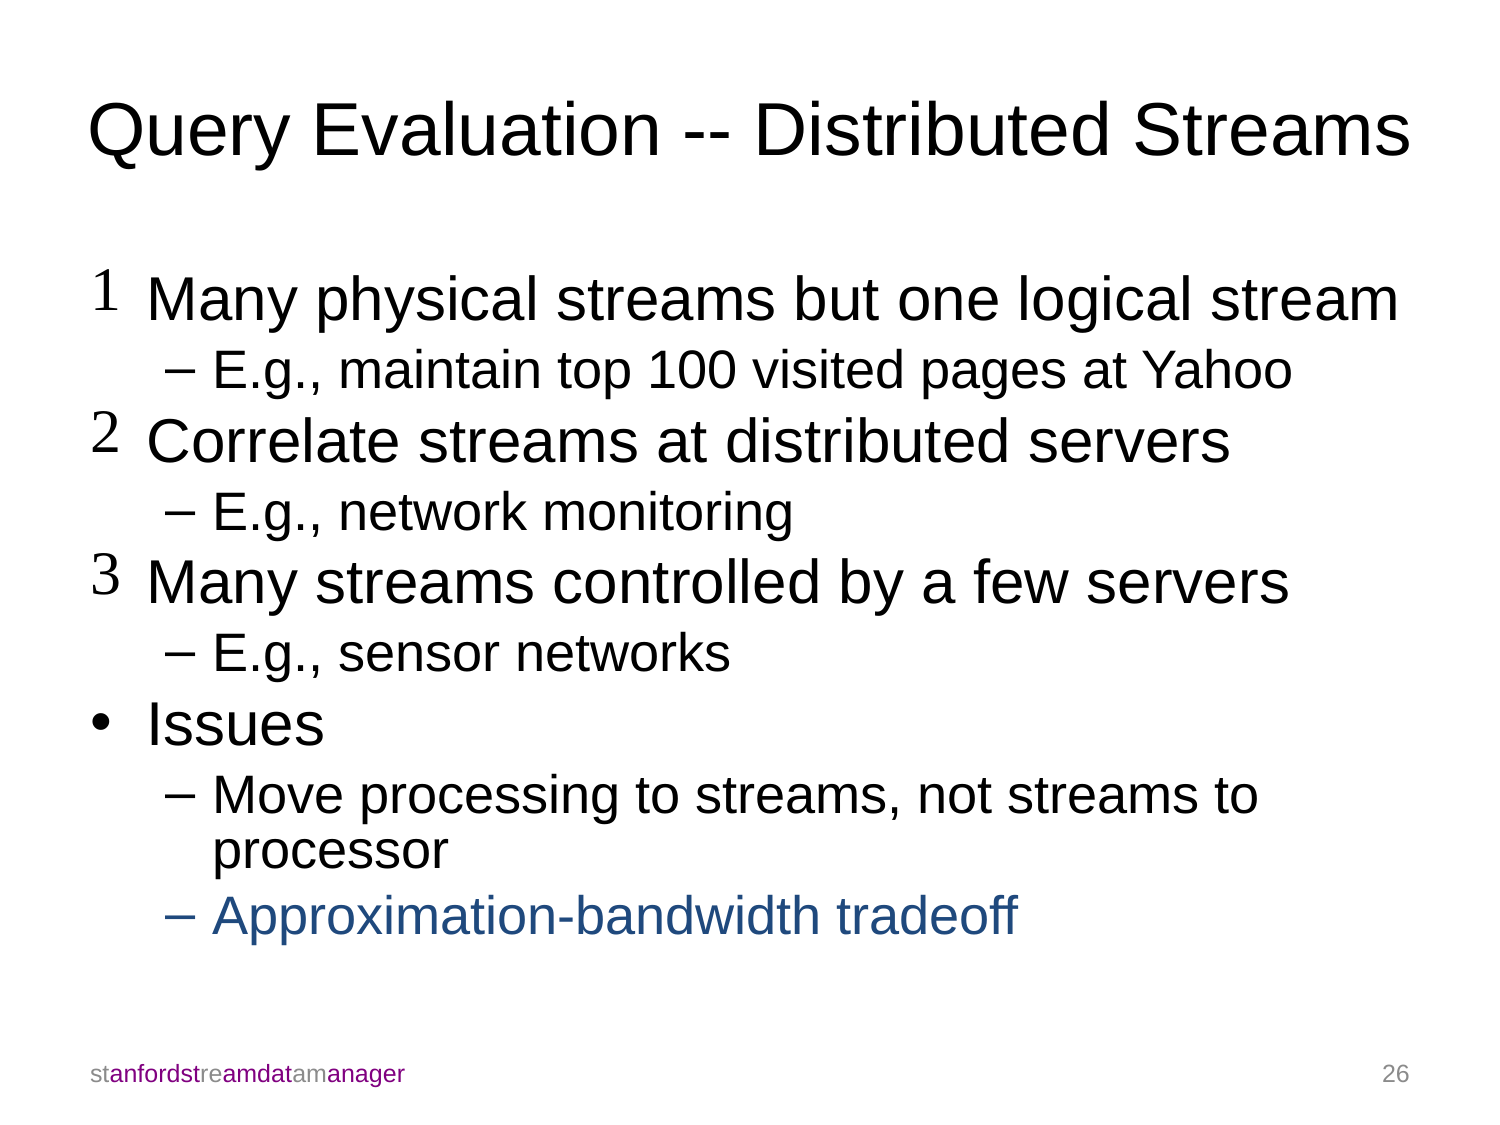

# Query Evaluation -- Distributed Streams
Many physical streams but one logical stream
E.g., maintain top 100 visited pages at Yahoo
Correlate streams at distributed servers
E.g., network monitoring
Many streams controlled by a few servers
E.g., sensor networks
Issues
Move processing to streams, not streams to processor
Approximation-bandwidth tradeoff
stanfordstreamdatamanager
26